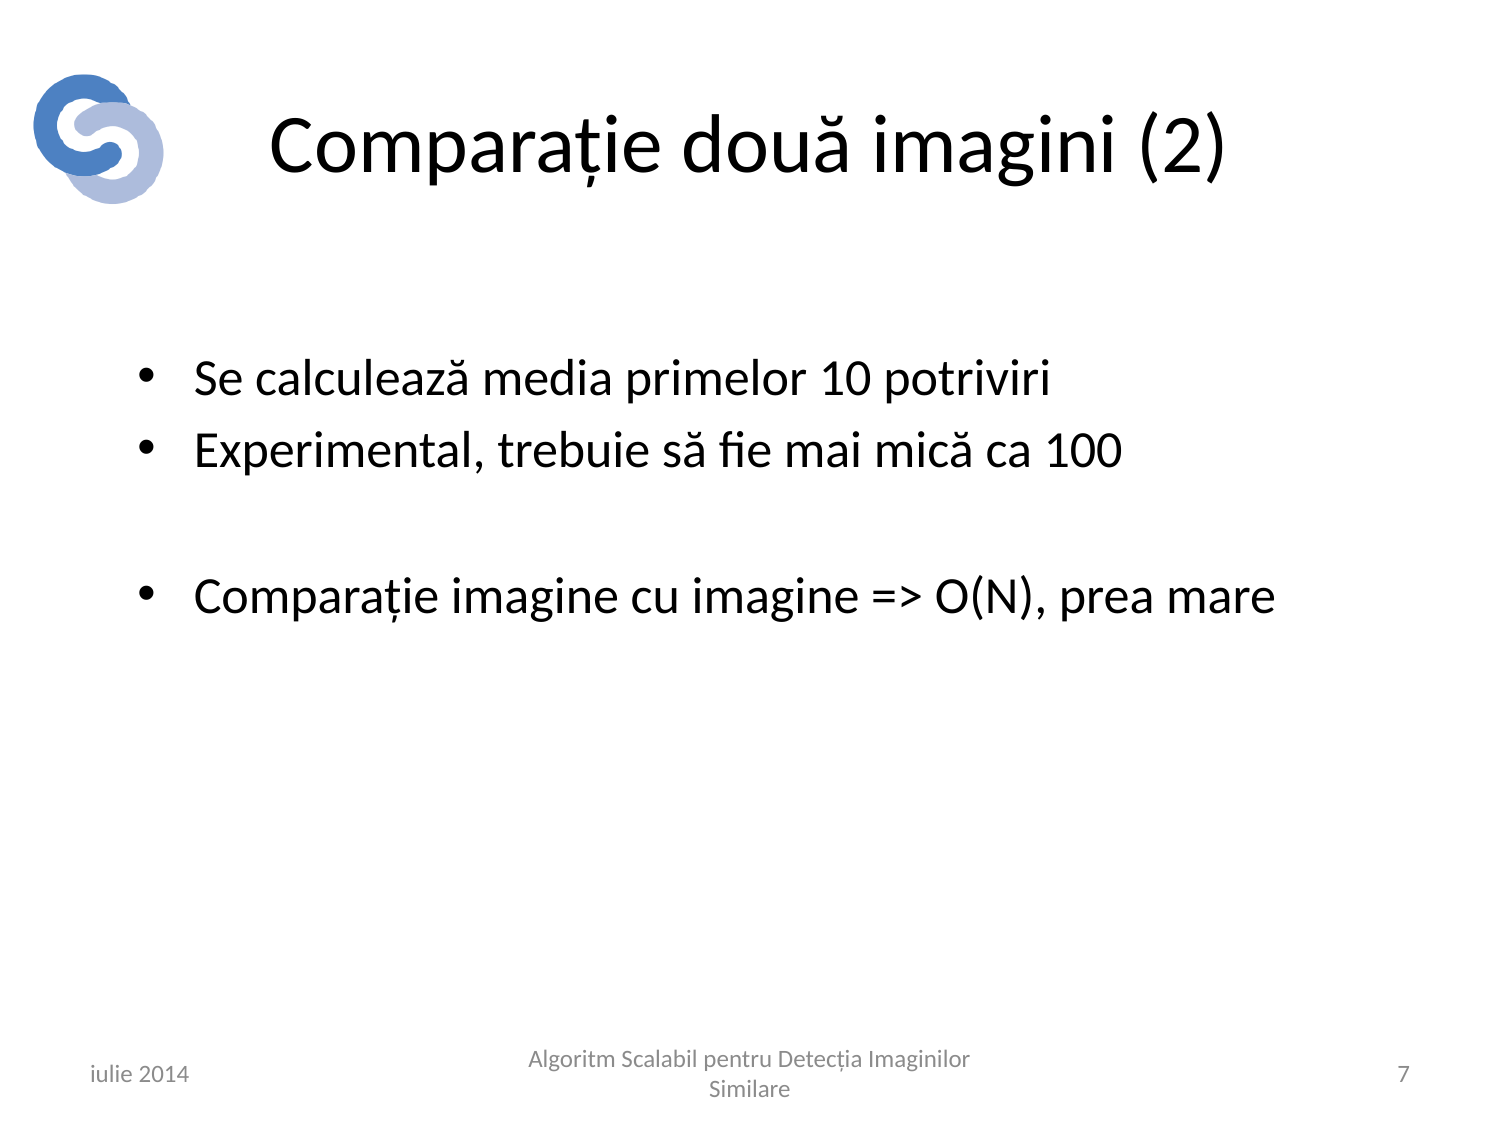

# Comparație două imagini (2)

Se calculează media primelor 10 potriviri
Experimental, trebuie să fie mai mică ca 100

Comparație imagine cu imagine => O(N), prea mare
iulie 2014
Algoritm Scalabil pentru Detecția Imaginilor Similare
7